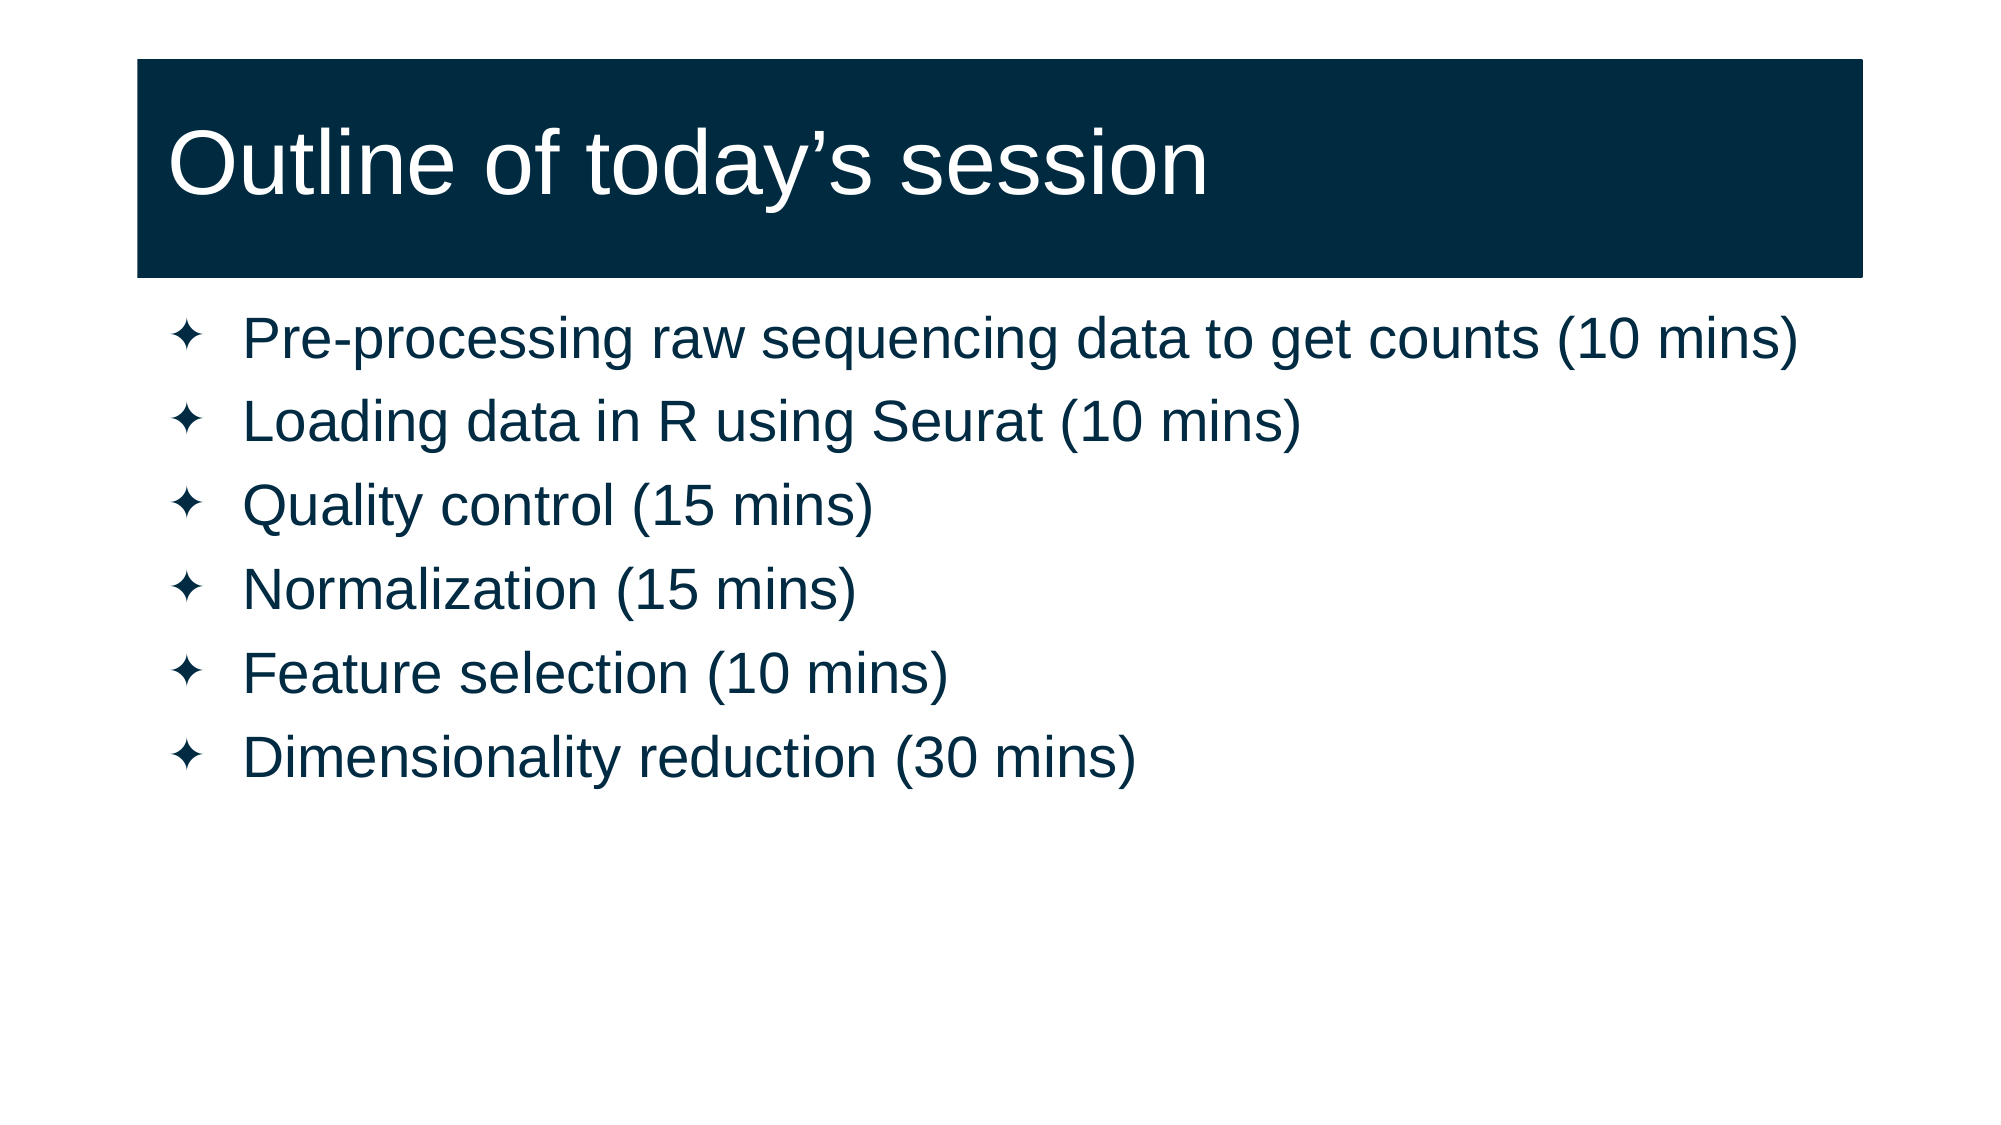

# Outline of today’s session
Pre-processing raw sequencing data to get counts (10 mins)
Loading data in R using Seurat (10 mins)
Quality control (15 mins)
Normalization (15 mins)
Feature selection (10 mins)
Dimensionality reduction (30 mins)